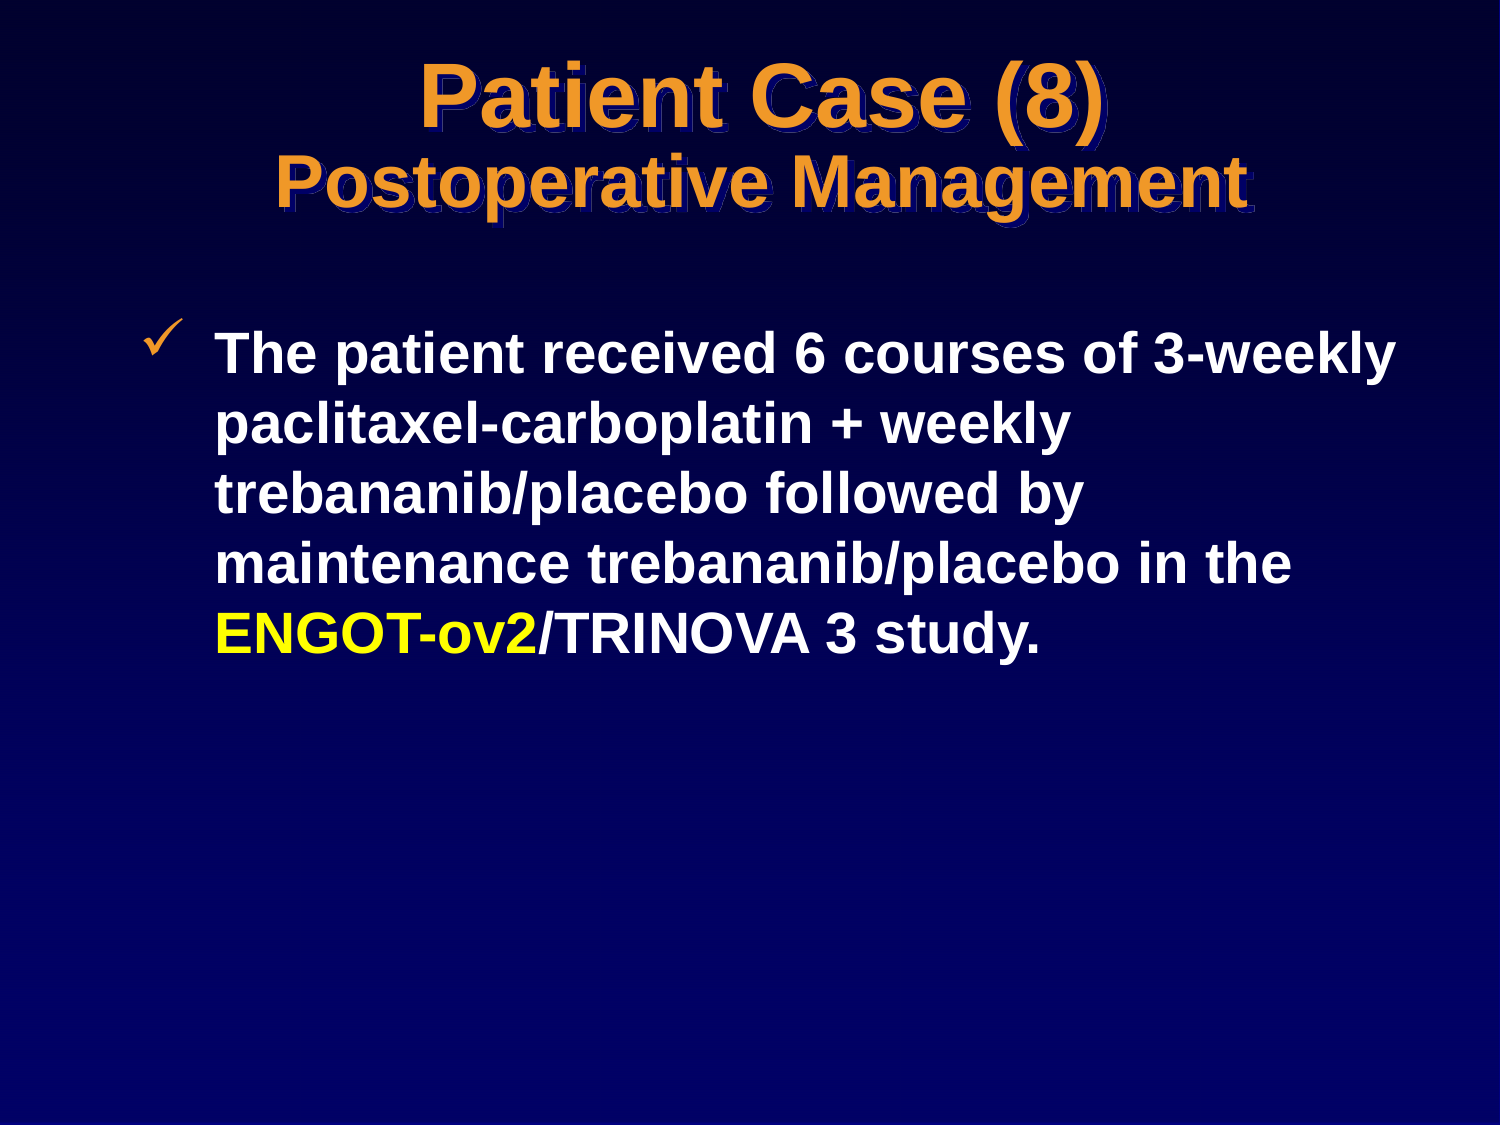

# Patient Case (8) Postoperative Management
The patient received 6 courses of 3-weekly paclitaxel-carboplatin + weekly trebananib/placebo followed by maintenance trebananib/placebo in the ENGOT-ov2/TRINOVA 3 study.